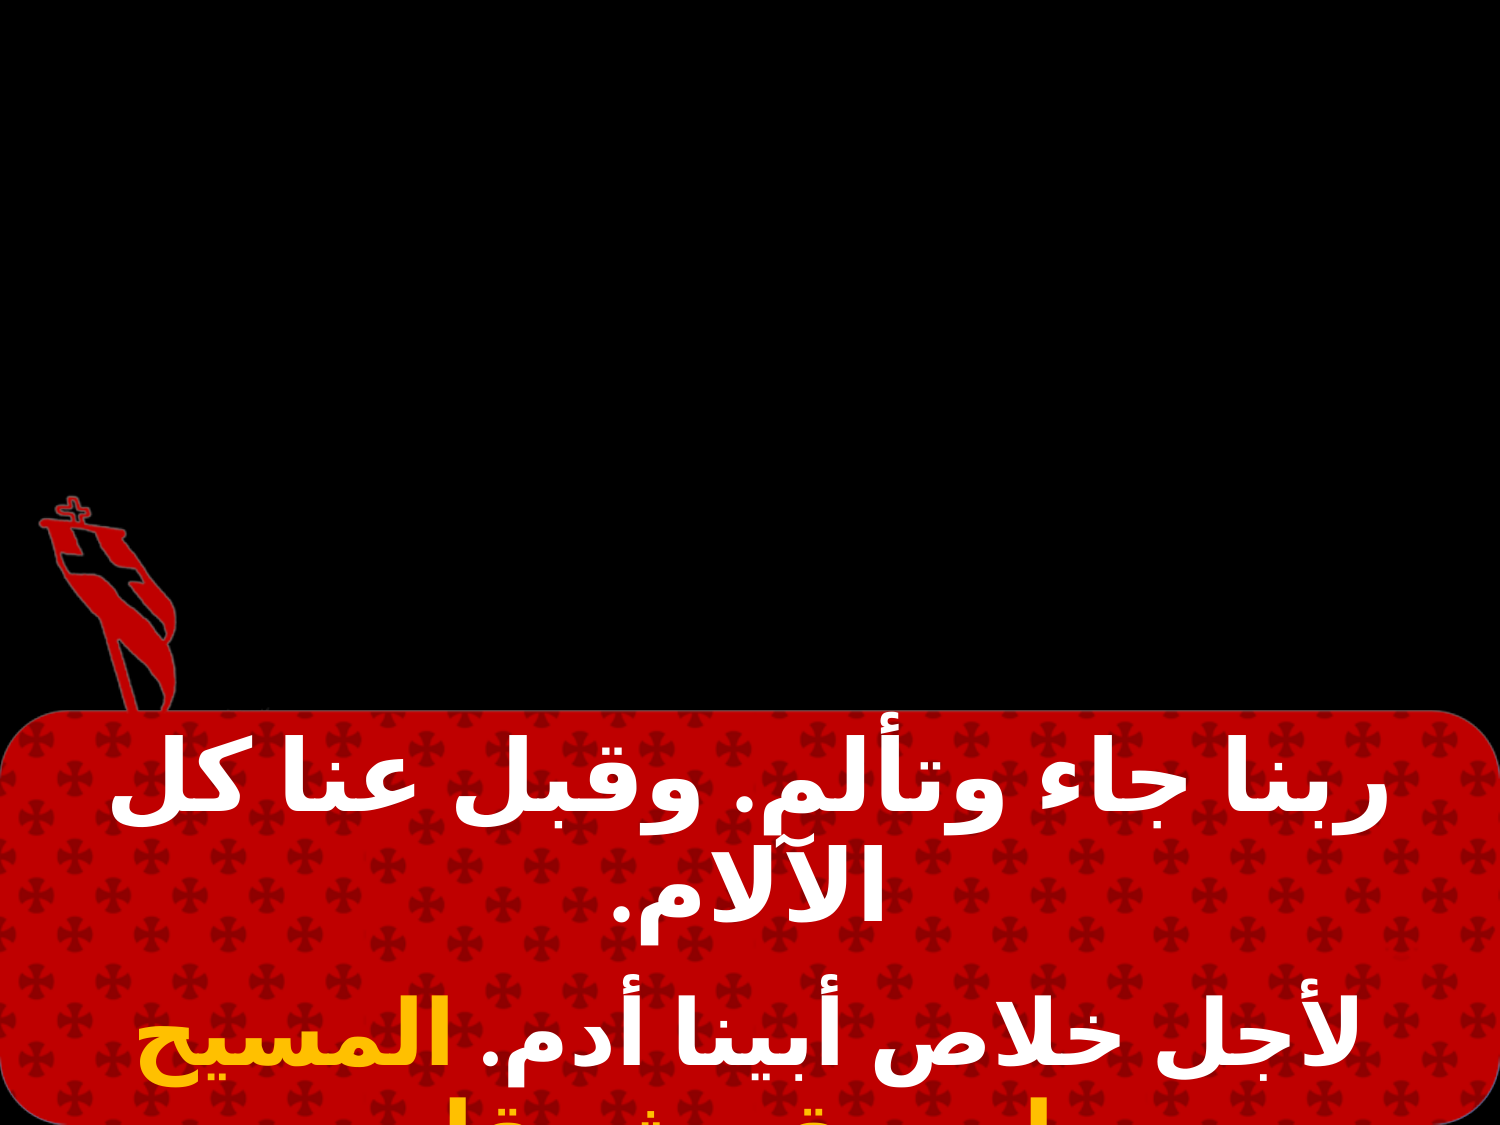

#
| ربنا جاء وتألم. وقبل عنا كل الآلام. |
| --- |
|  |
| لأجل خلاص أبينا أدم. المسيح صلب وقبر ثم قام. |